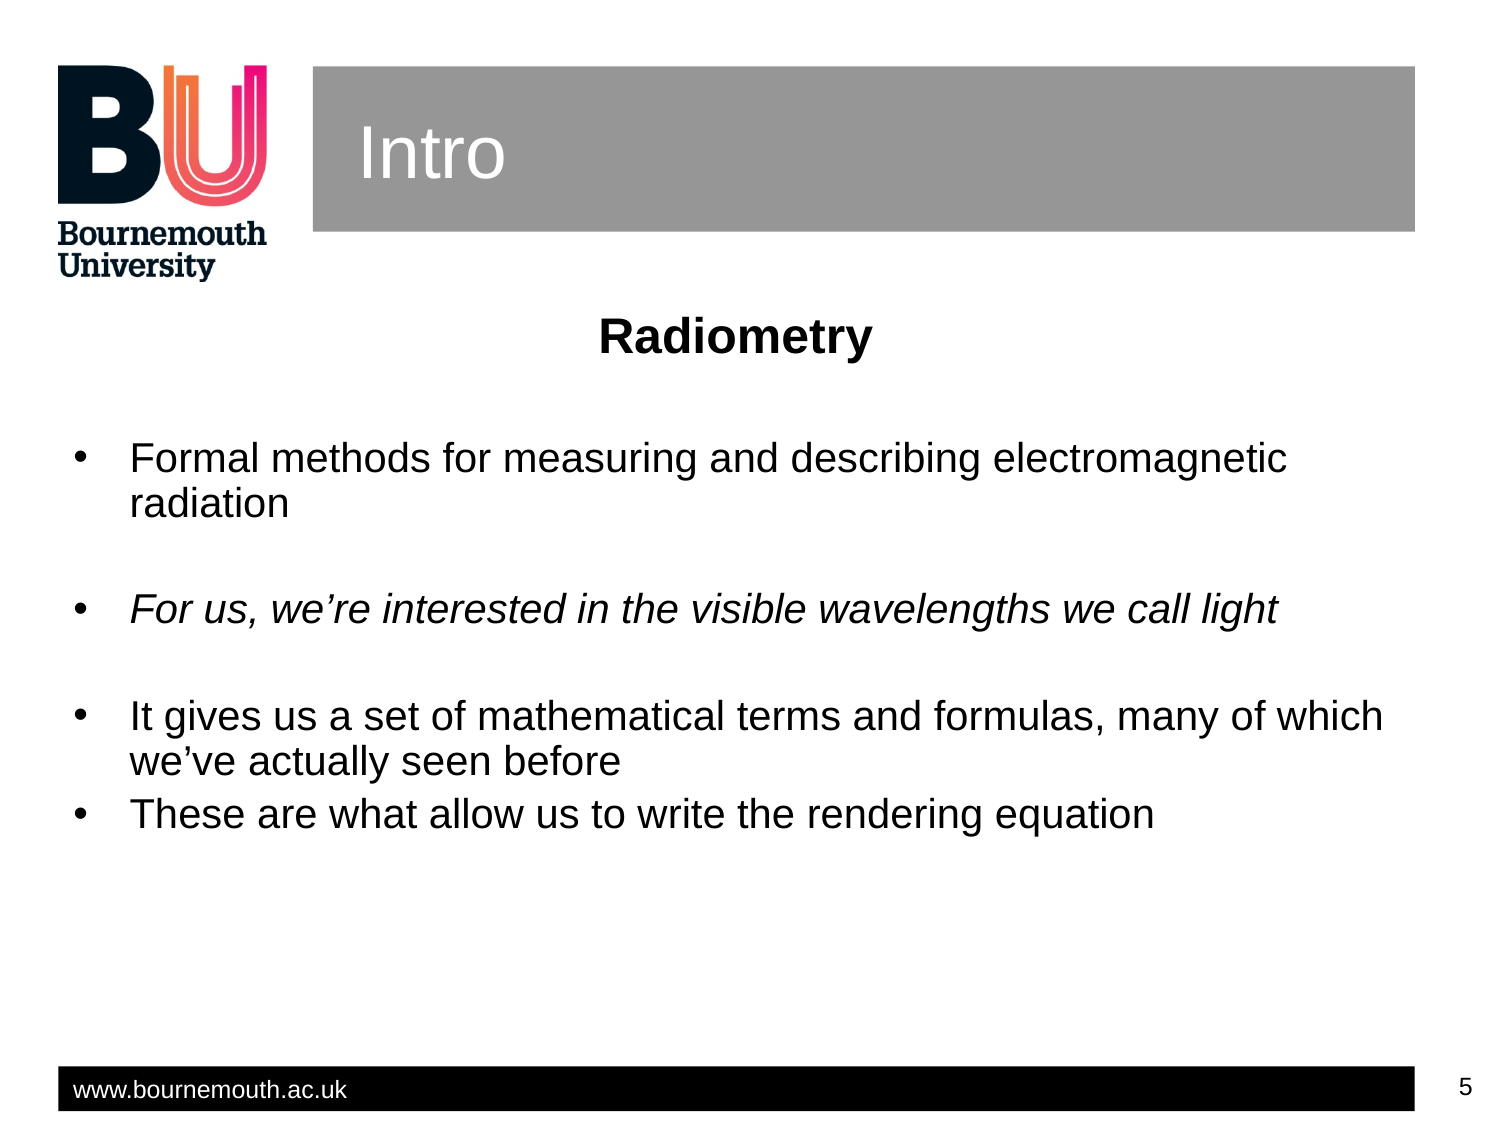

# Intro
Radiometry

Formal methods for measuring and describing electromagnetic radiation

For us, we’re interested in the visible wavelengths we call light

It gives us a set of mathematical terms and formulas, many of which we’ve actually seen before
These are what allow us to write the rendering equation